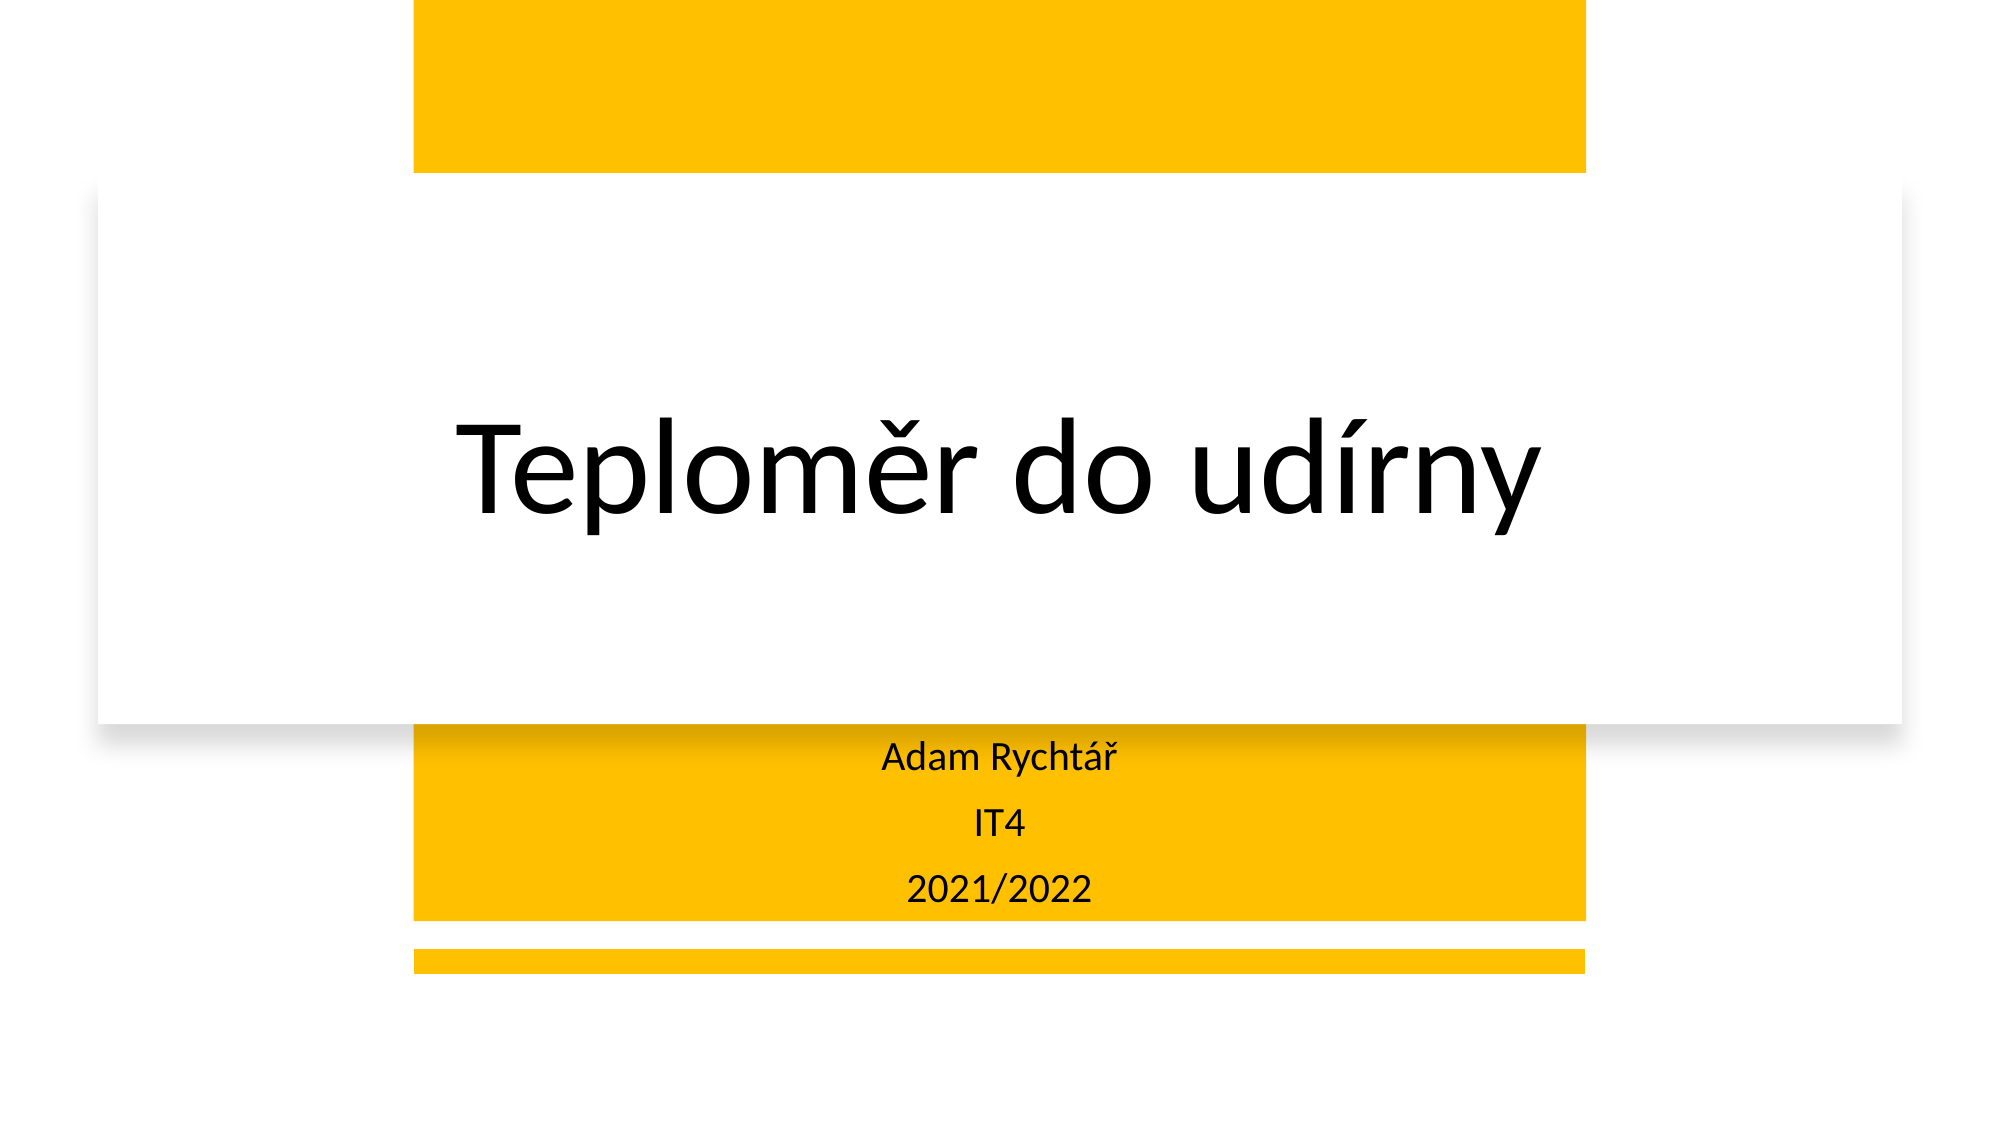

# Teploměr do udírny
Adam Rychtář
IT4
2021/2022